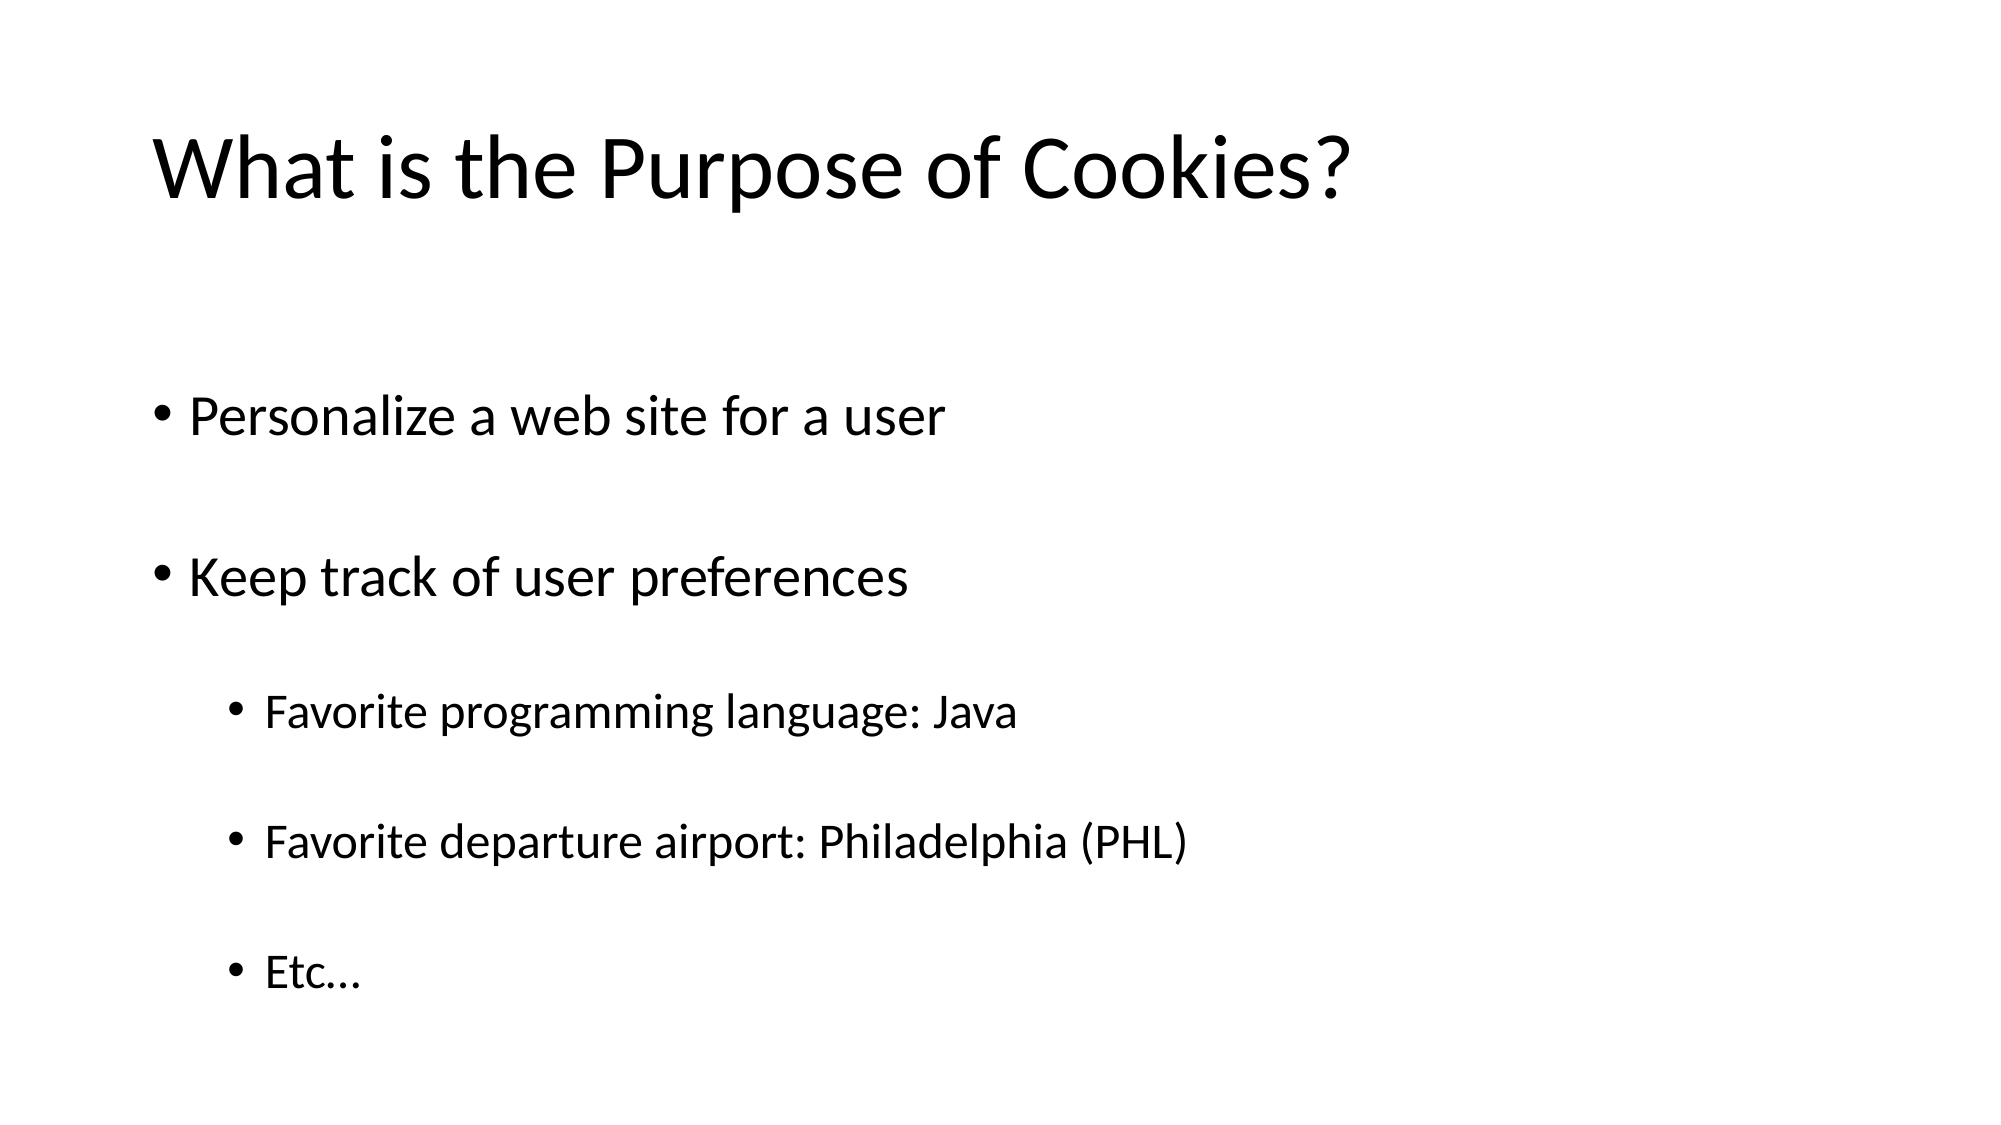

# What is the Purpose of Cookies?
Personalize a web site for a user
Keep track of user preferences
Favorite programming language: Java
Favorite departure airport: Philadelphia (PHL)
Etc…